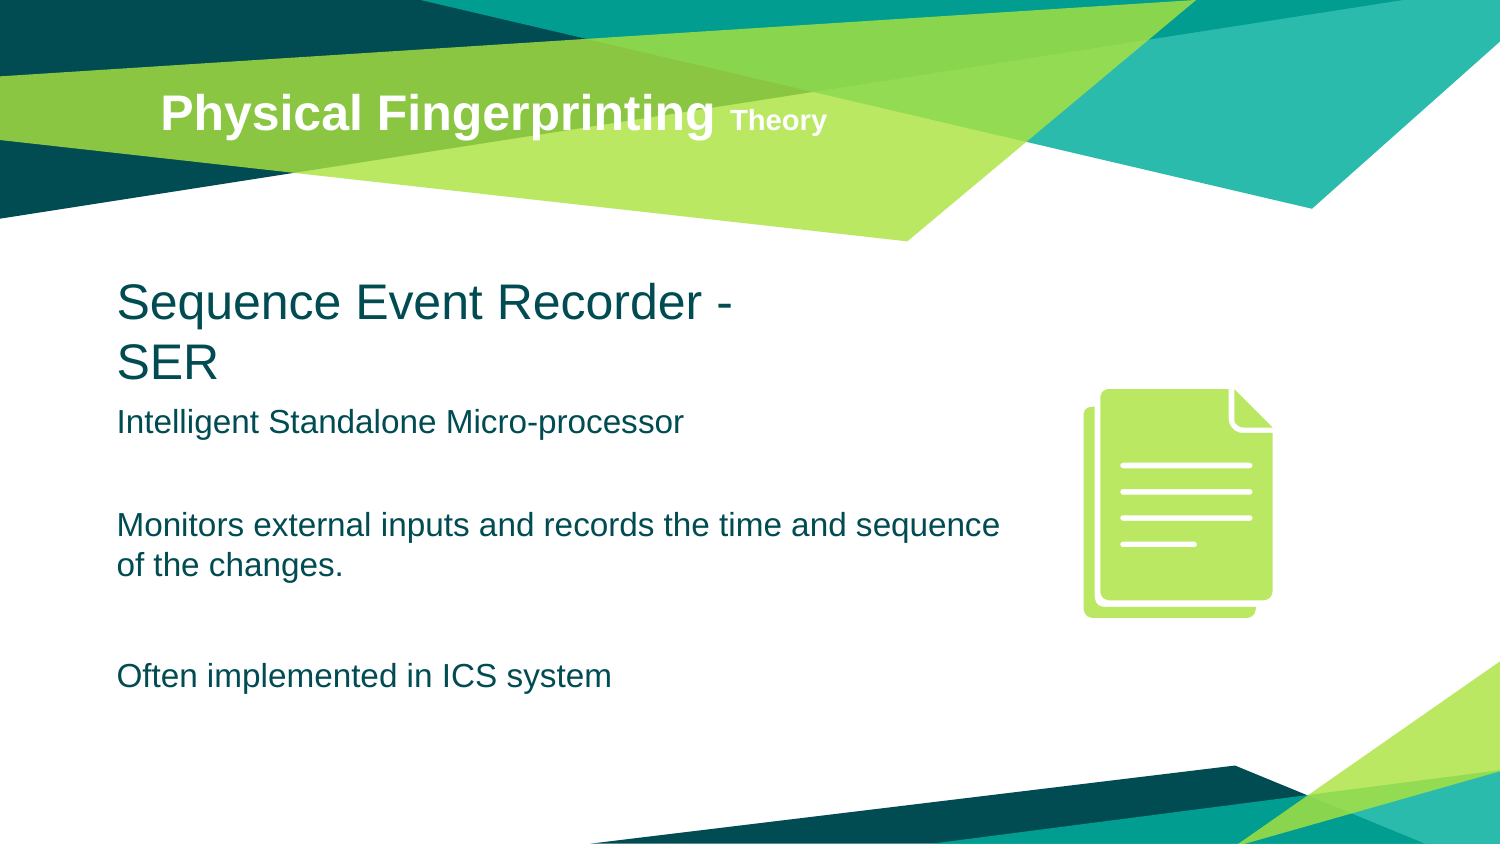

# Physical Fingerprinting Theory
Sequence Event Recorder - SER
Intelligent Standalone Micro-processor

Monitors external inputs and records the time and sequence of the changes.
Often implemented in ICS system